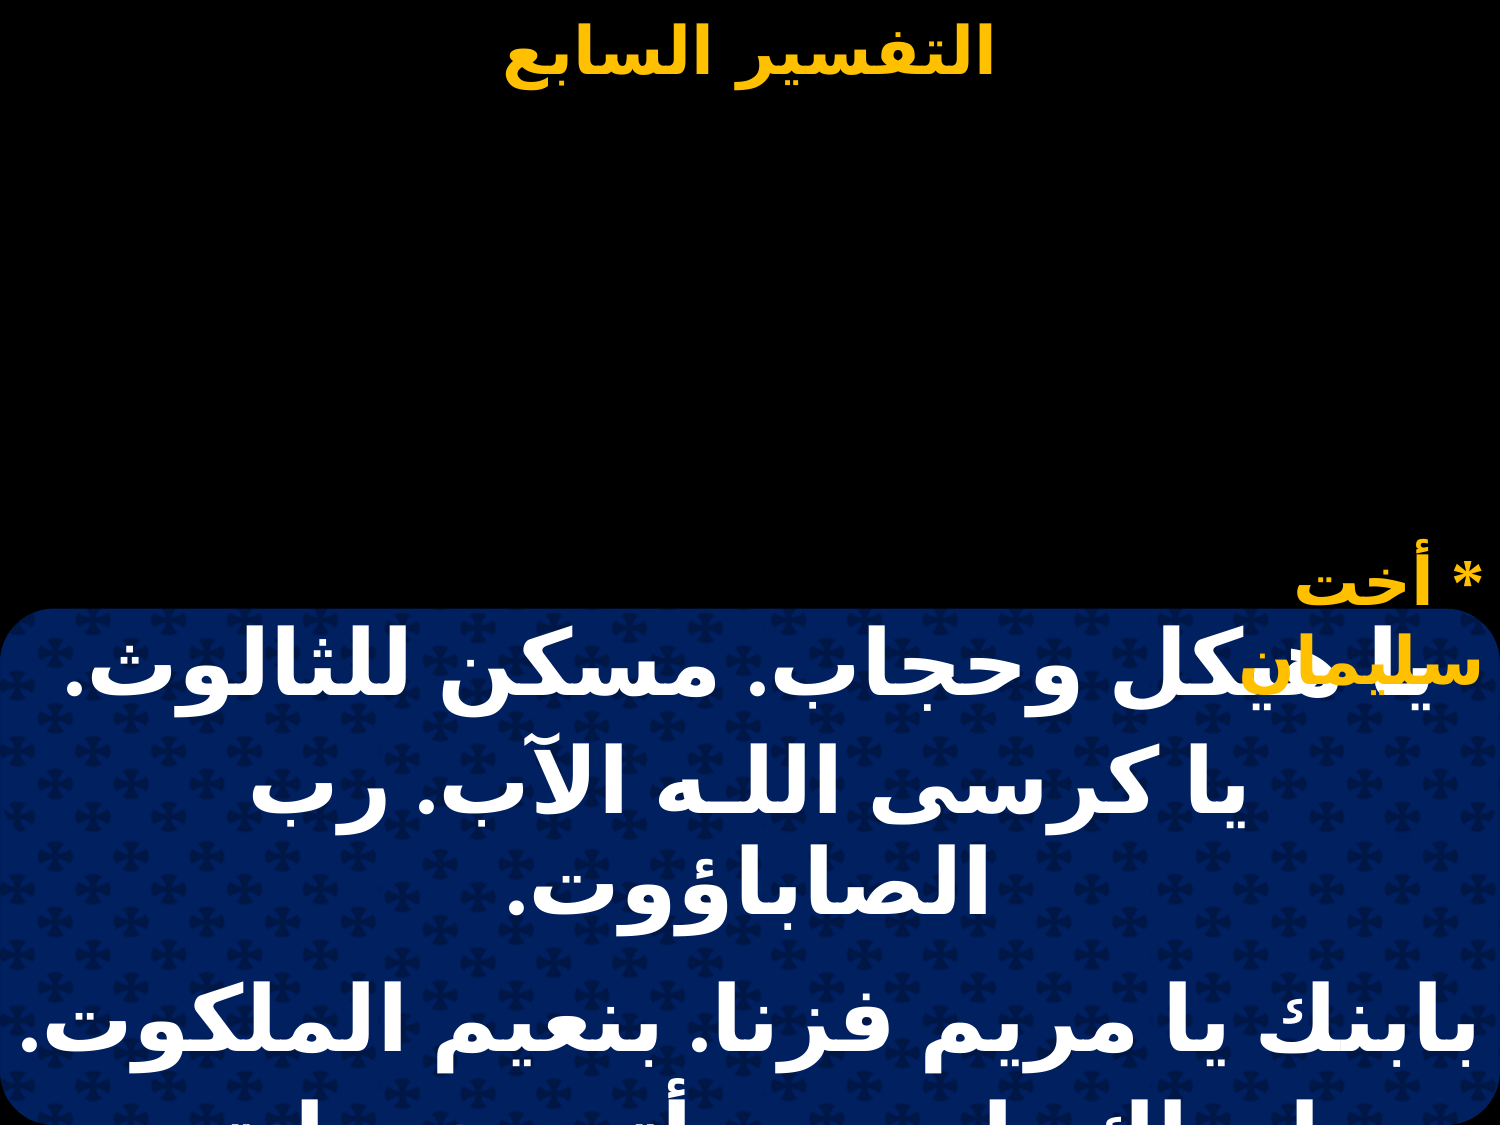

#
* أخت سليمان
| يا هيكل وحجاب. مسكن للثالوث. |
| --- |
| يا كرسى اللـه الآب. رب الصاباؤوت. |
|  |
| بابنك يا مريم فزنا. بنعيم الملكوت. |
| طوباك يا مريم. أتسونى إنتيه سولومون\*. |